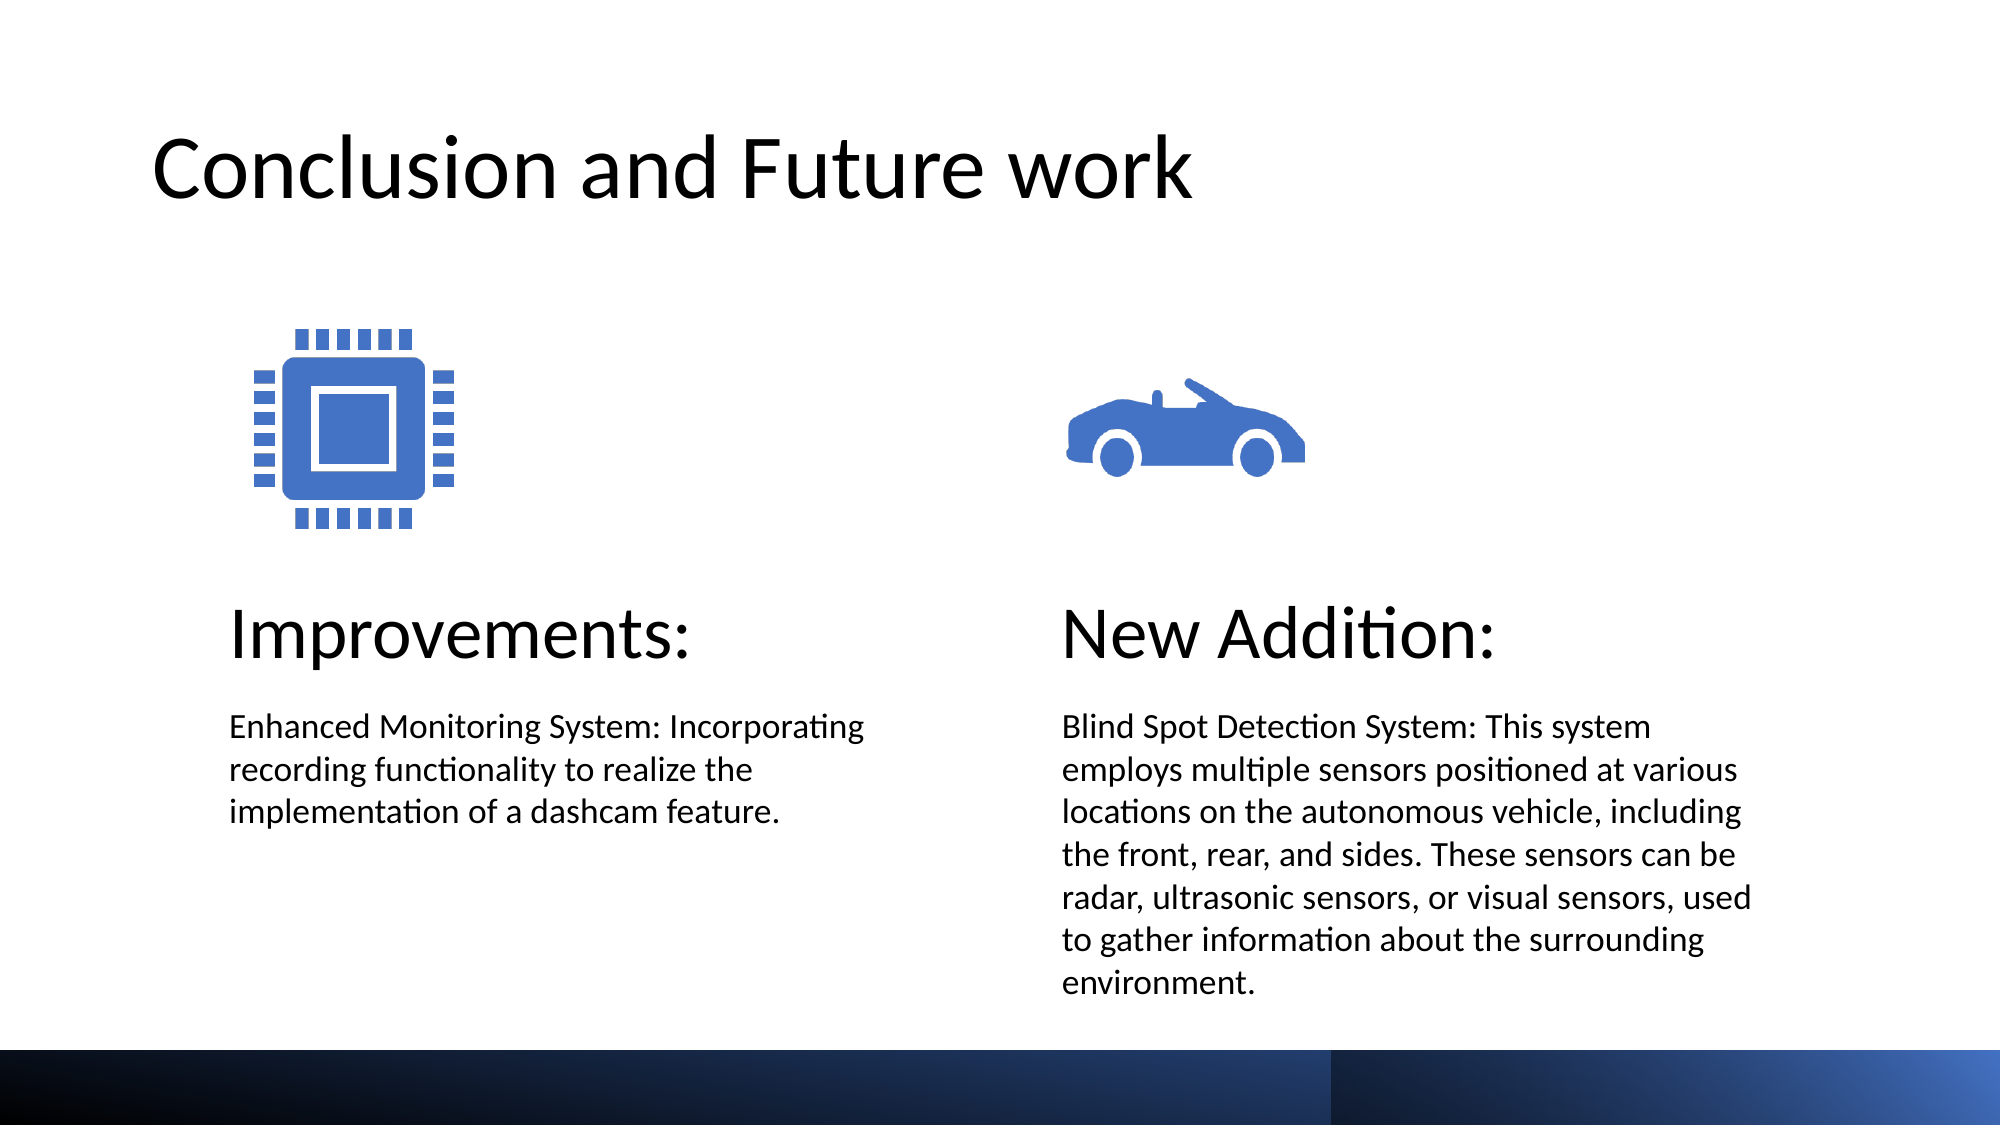

# Conclusion and Future work
Improvements:
Enhanced Monitoring System: Incorporating recording functionality to realize the implementation of a dashcam feature.
New Addition:
Blind Spot Detection System: This system employs multiple sensors positioned at various locations on the autonomous vehicle, including the front, rear, and sides. These sensors can be radar, ultrasonic sensors, or visual sensors, used to gather information about the surrounding environment.